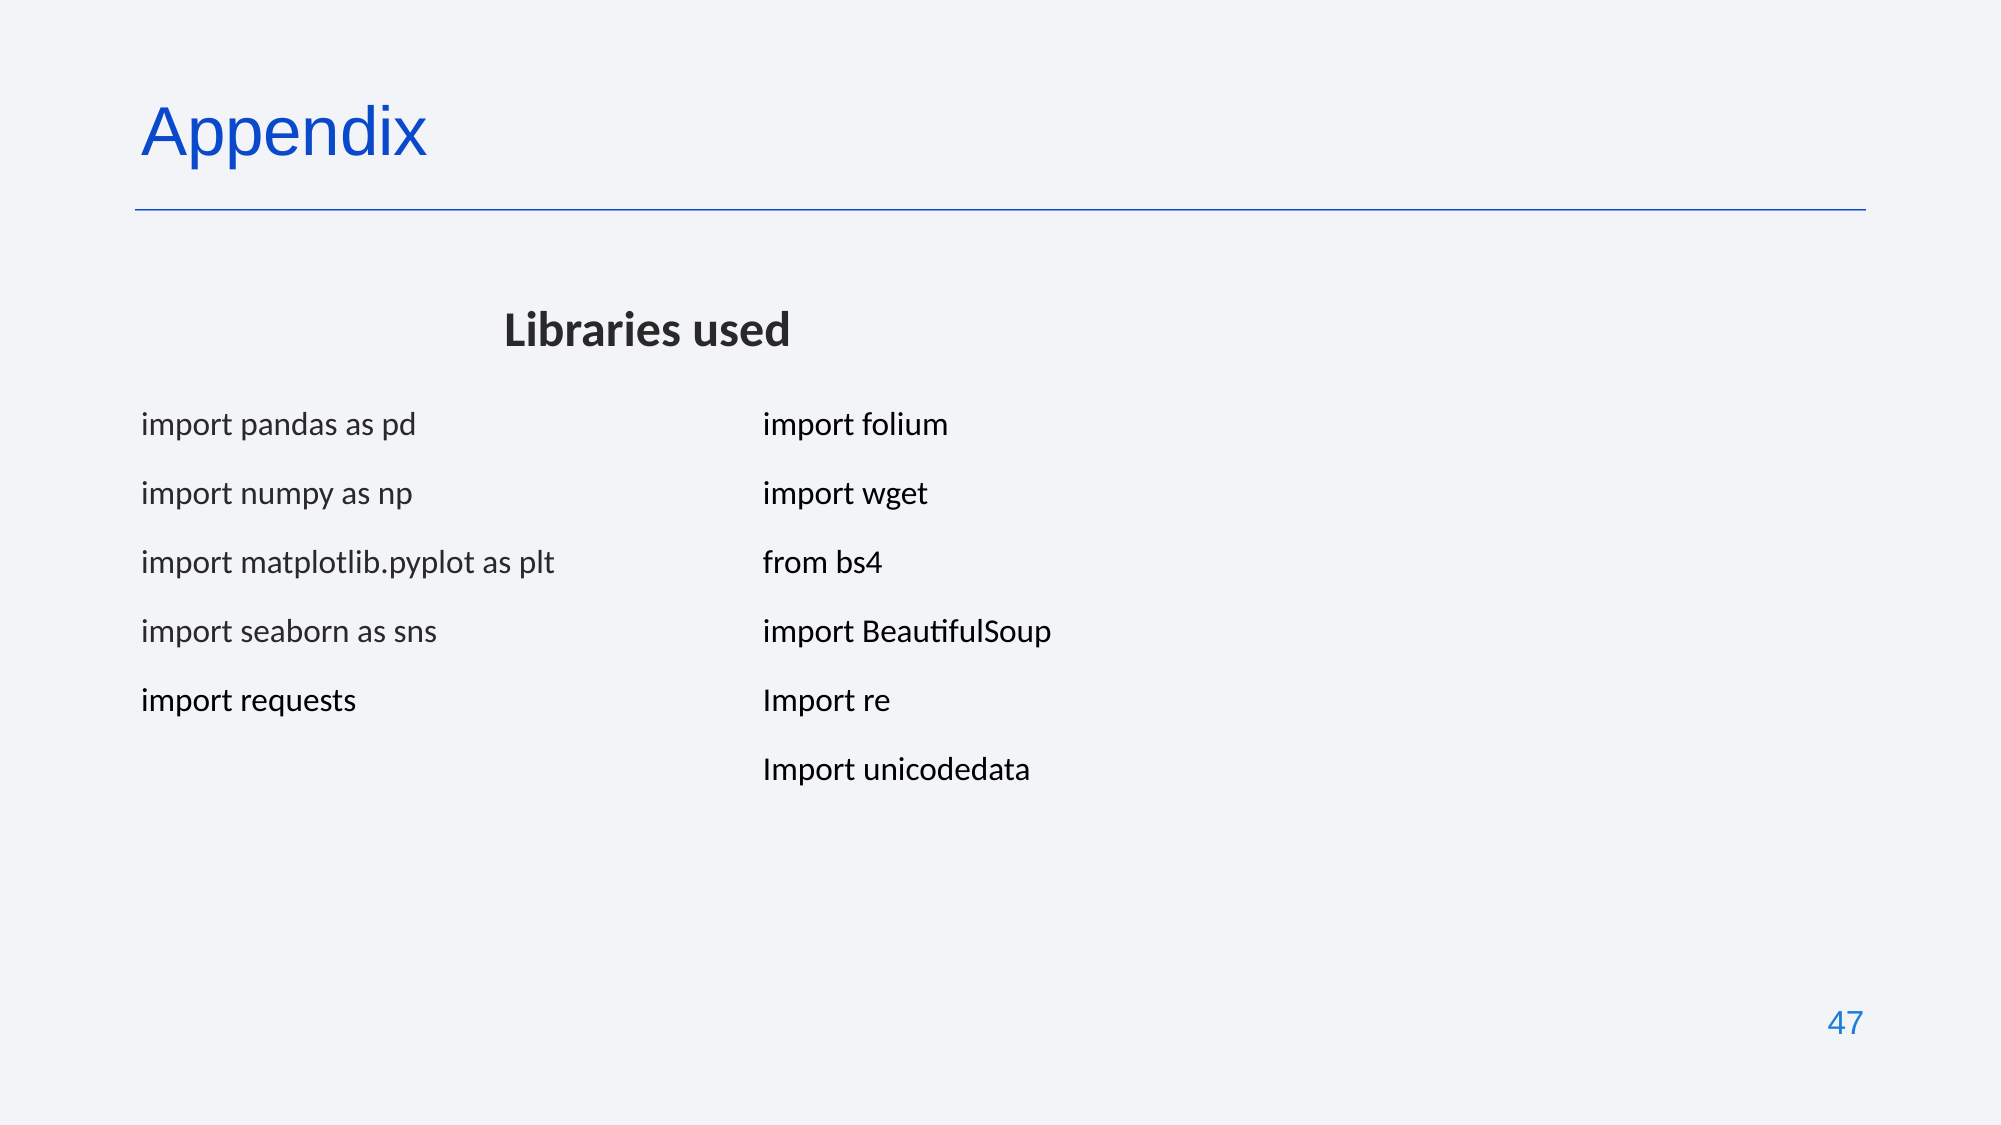

Appendix
Libraries used

import pandas as pd
import numpy as np
import matplotlib.pyplot as plt
import seaborn as sns
import requests
import folium
import wget
from bs4
import BeautifulSoup
Import re
Import unicodedata

47